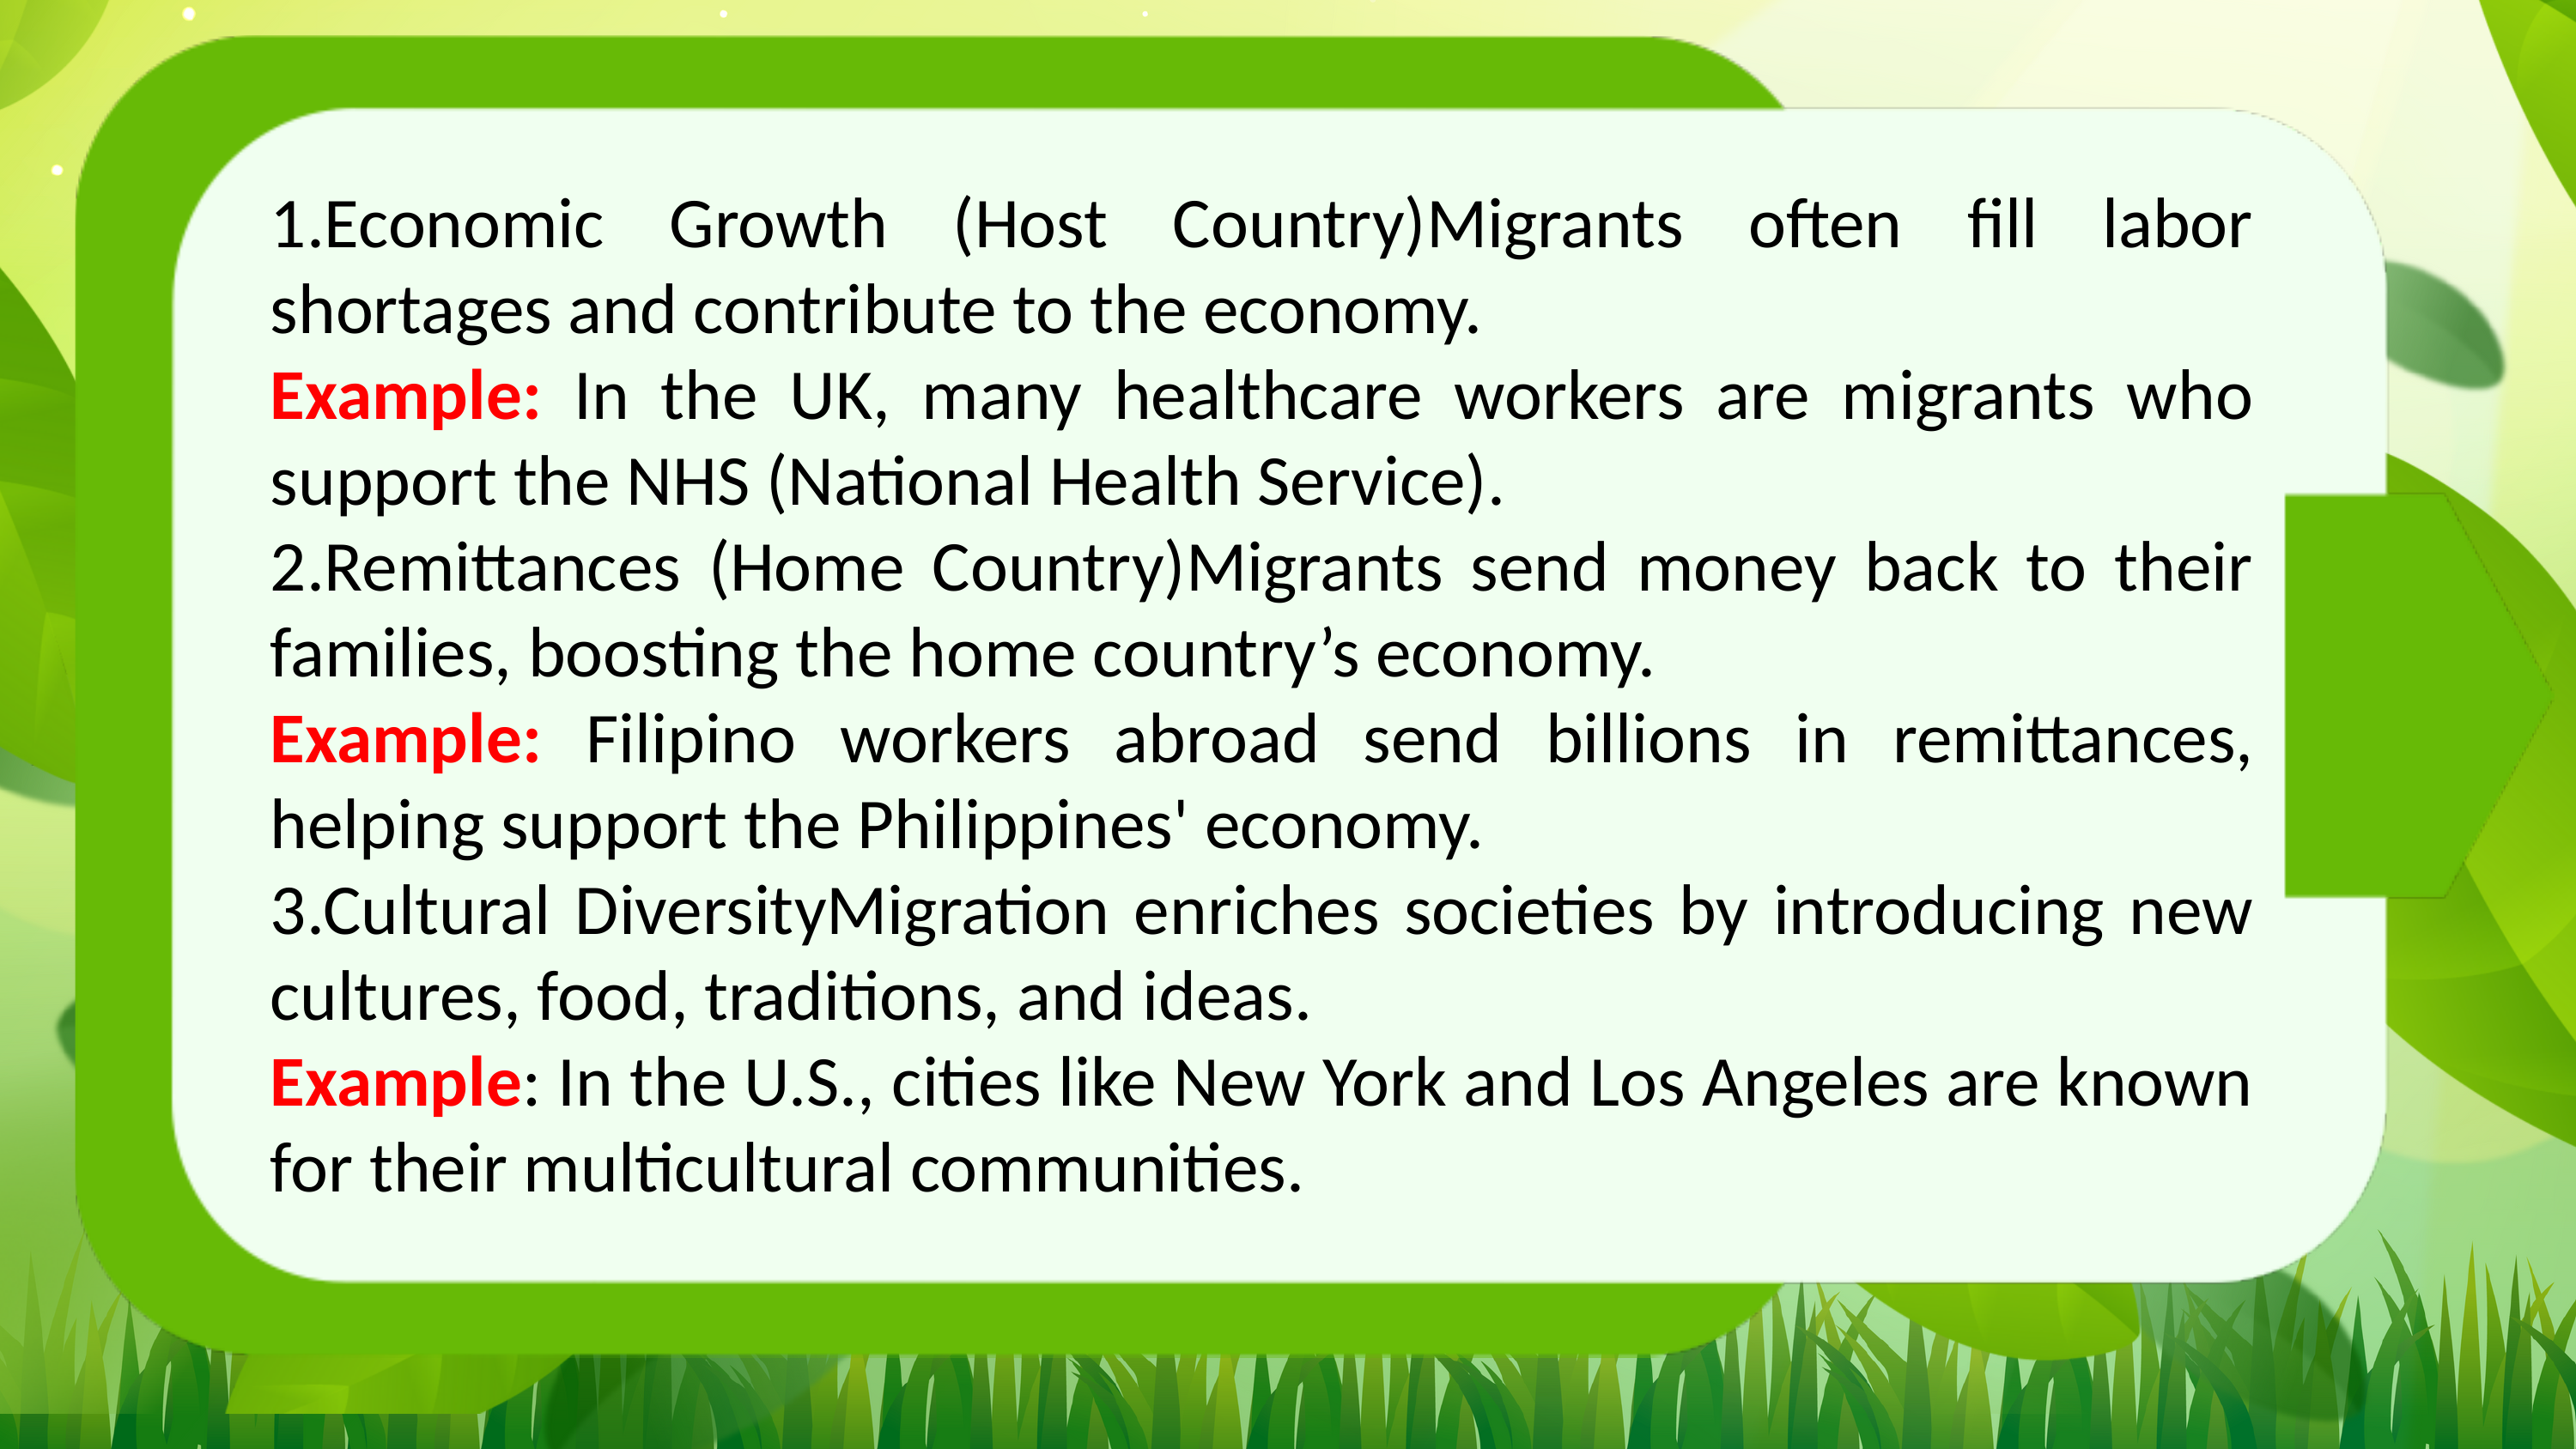

1.Economic Growth (Host Country)Migrants often fill labor shortages and contribute to the economy.
Example: In the UK, many healthcare workers are migrants who support the NHS (National Health Service).
2.Remittances (Home Country)Migrants send money back to their families, boosting the home country’s economy.
Example: Filipino workers abroad send billions in remittances, helping support the Philippines' economy.
3.Cultural DiversityMigration enriches societies by introducing new cultures, food, traditions, and ideas.
Example: In the U.S., cities like New York and Los Angeles are known for their multicultural communities.